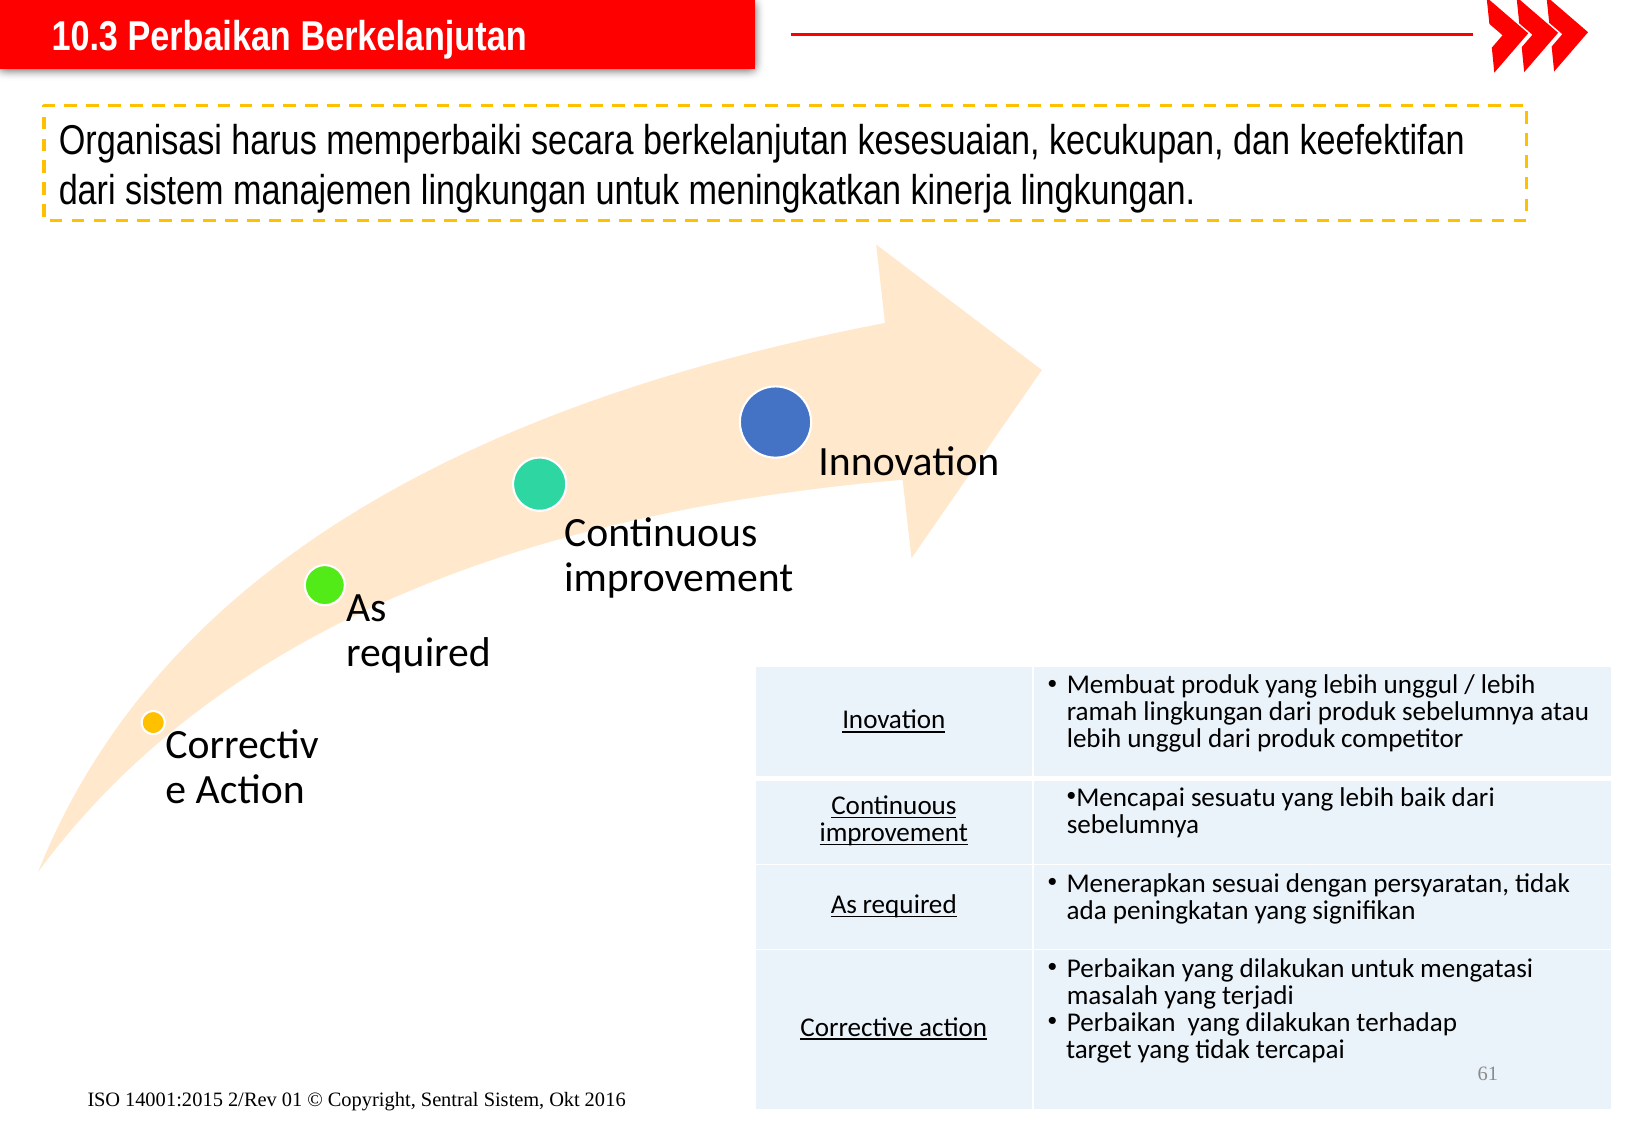

10.3 Perbaikan Berkelanjutan

Organisasi harus memperbaiki secara berkelanjutan kesesuaian, kecukupan, dan keefektifan dari sistem manajemen lingkungan untuk meningkatkan kinerja lingkungan.
Corrective Action
As required
Continuous improvement
Innovation
| Inovation | Membuat produk yang lebih unggul / lebih ramah lingkungan dari produk sebelumnya atau lebih unggul dari produk competitor |
| --- | --- |
| Continuous improvement | Mencapai sesuatu yang lebih baik dari sebelumnya |
| As required | Menerapkan sesuai dengan persyaratan, tidak ada peningkatan yang signifikan |
| Corrective action | Perbaikan yang dilakukan untuk mengatasi masalah yang terjadi Perbaikan yang dilakukan terhadap target yang tidak tercapai |
61
ISO 14001:2015 2/Rev 01 © Copyright, Sentral Sistem, Okt 2016